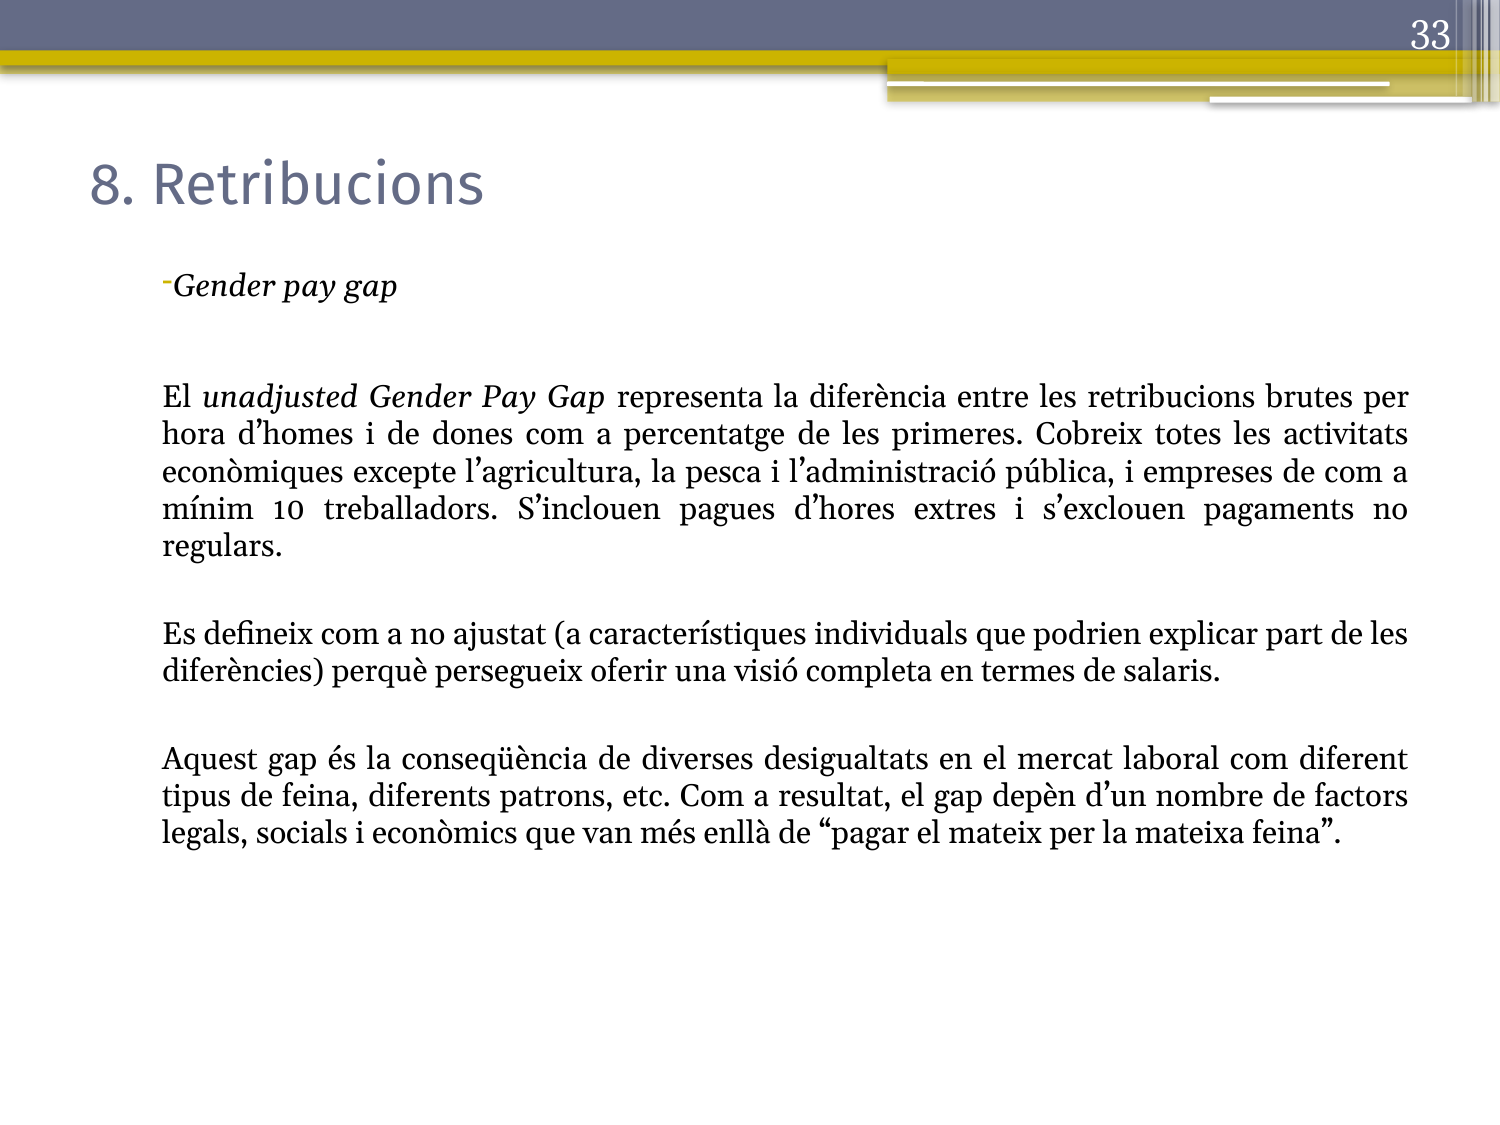

33
# 8. Retribucions
Gender pay gap

El unadjusted Gender Pay Gap representa la diferència entre les retribucions brutes per hora d’homes i de dones com a percentatge de les primeres. Cobreix totes les activitats econòmiques excepte l’agricultura, la pesca i l’administració pública, i empreses de com a mínim 10 treballadors. S’inclouen pagues d’hores extres i s’exclouen pagaments no regulars.

Es defineix com a no ajustat (a característiques individuals que podrien explicar part de les diferències) perquè persegueix oferir una visió completa en termes de salaris.

Aquest gap és la conseqüència de diverses desigualtats en el mercat laboral com diferent tipus de feina, diferents patrons, etc. Com a resultat, el gap depèn d’un nombre de factors legals, socials i econòmics que van més enllà de “pagar el mateix per la mateixa feina”.